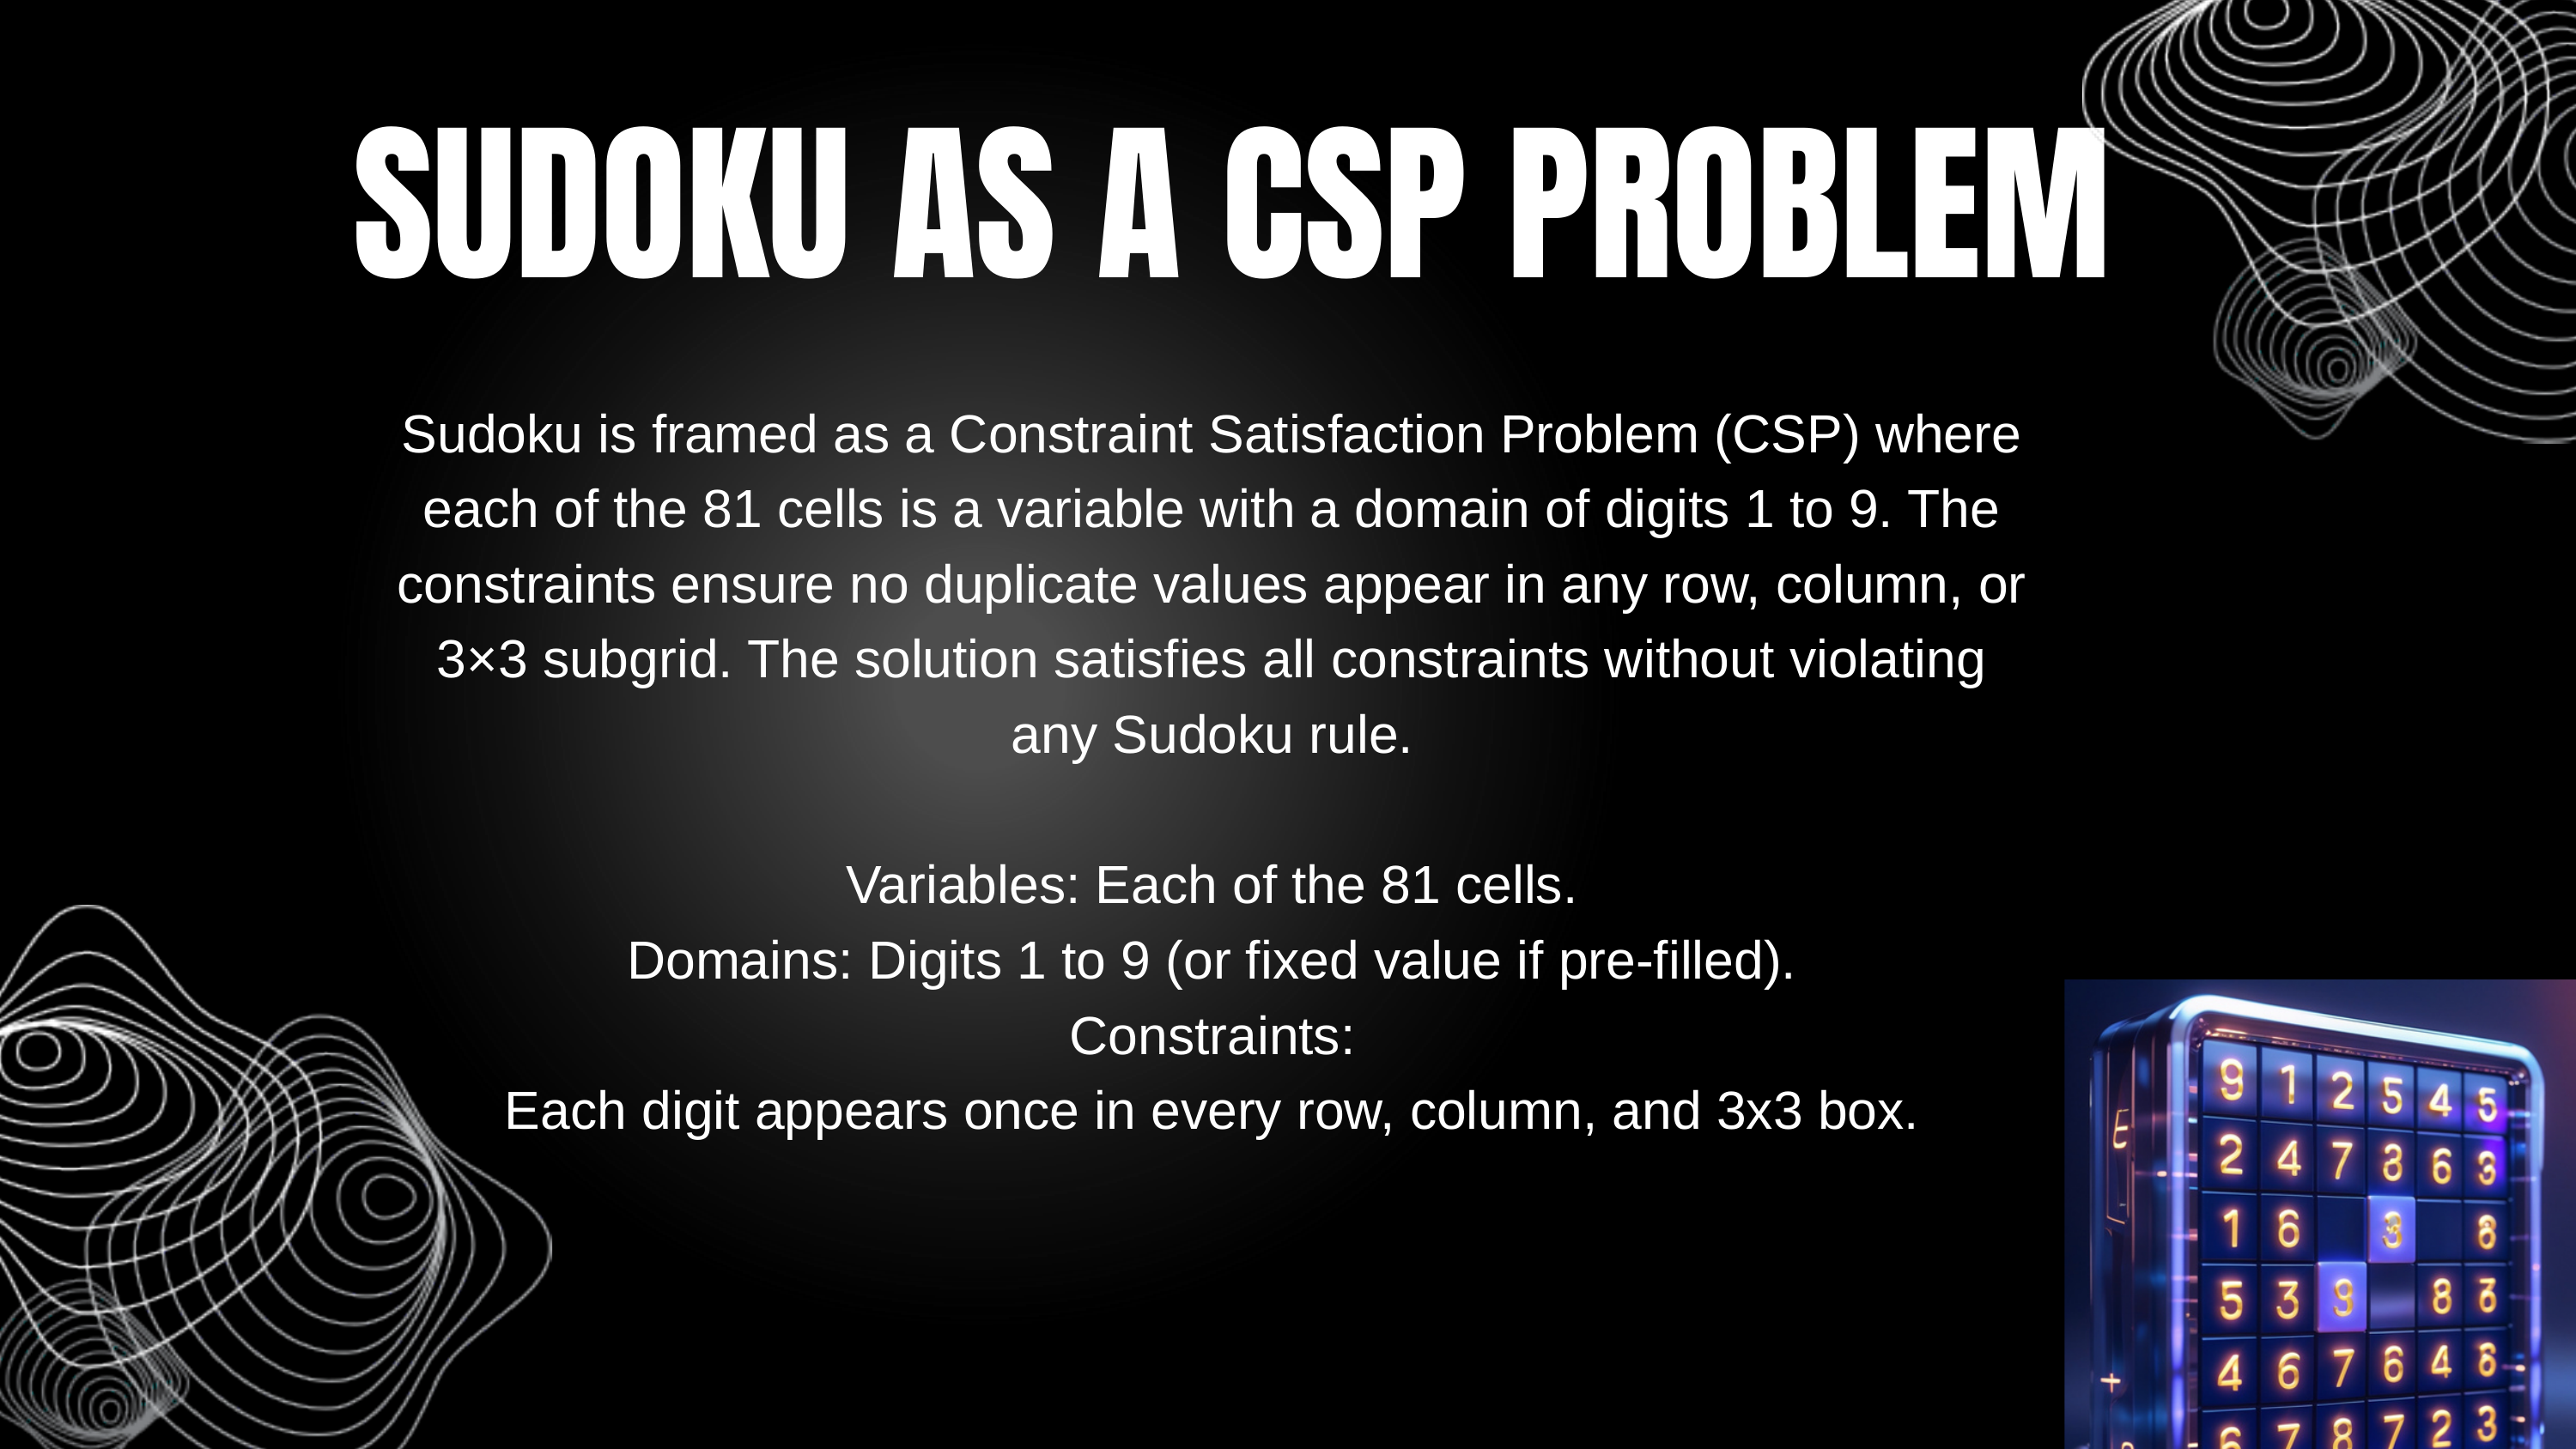

SUDOKU AS A CSP PROBLEM

Sudoku is framed as a Constraint Satisfaction Problem (CSP) where each of the 81 cells is a variable with a domain of digits 1 to 9. The constraints ensure no duplicate values appear in any row, column, or 3×3 subgrid. The solution satisfies all constraints without violating any Sudoku rule.

Variables: Each of the 81 cells.
Domains: Digits 1 to 9 (or fixed value if pre-filled).
Constraints:
Each digit appears once in every row, column, and 3x3 box.